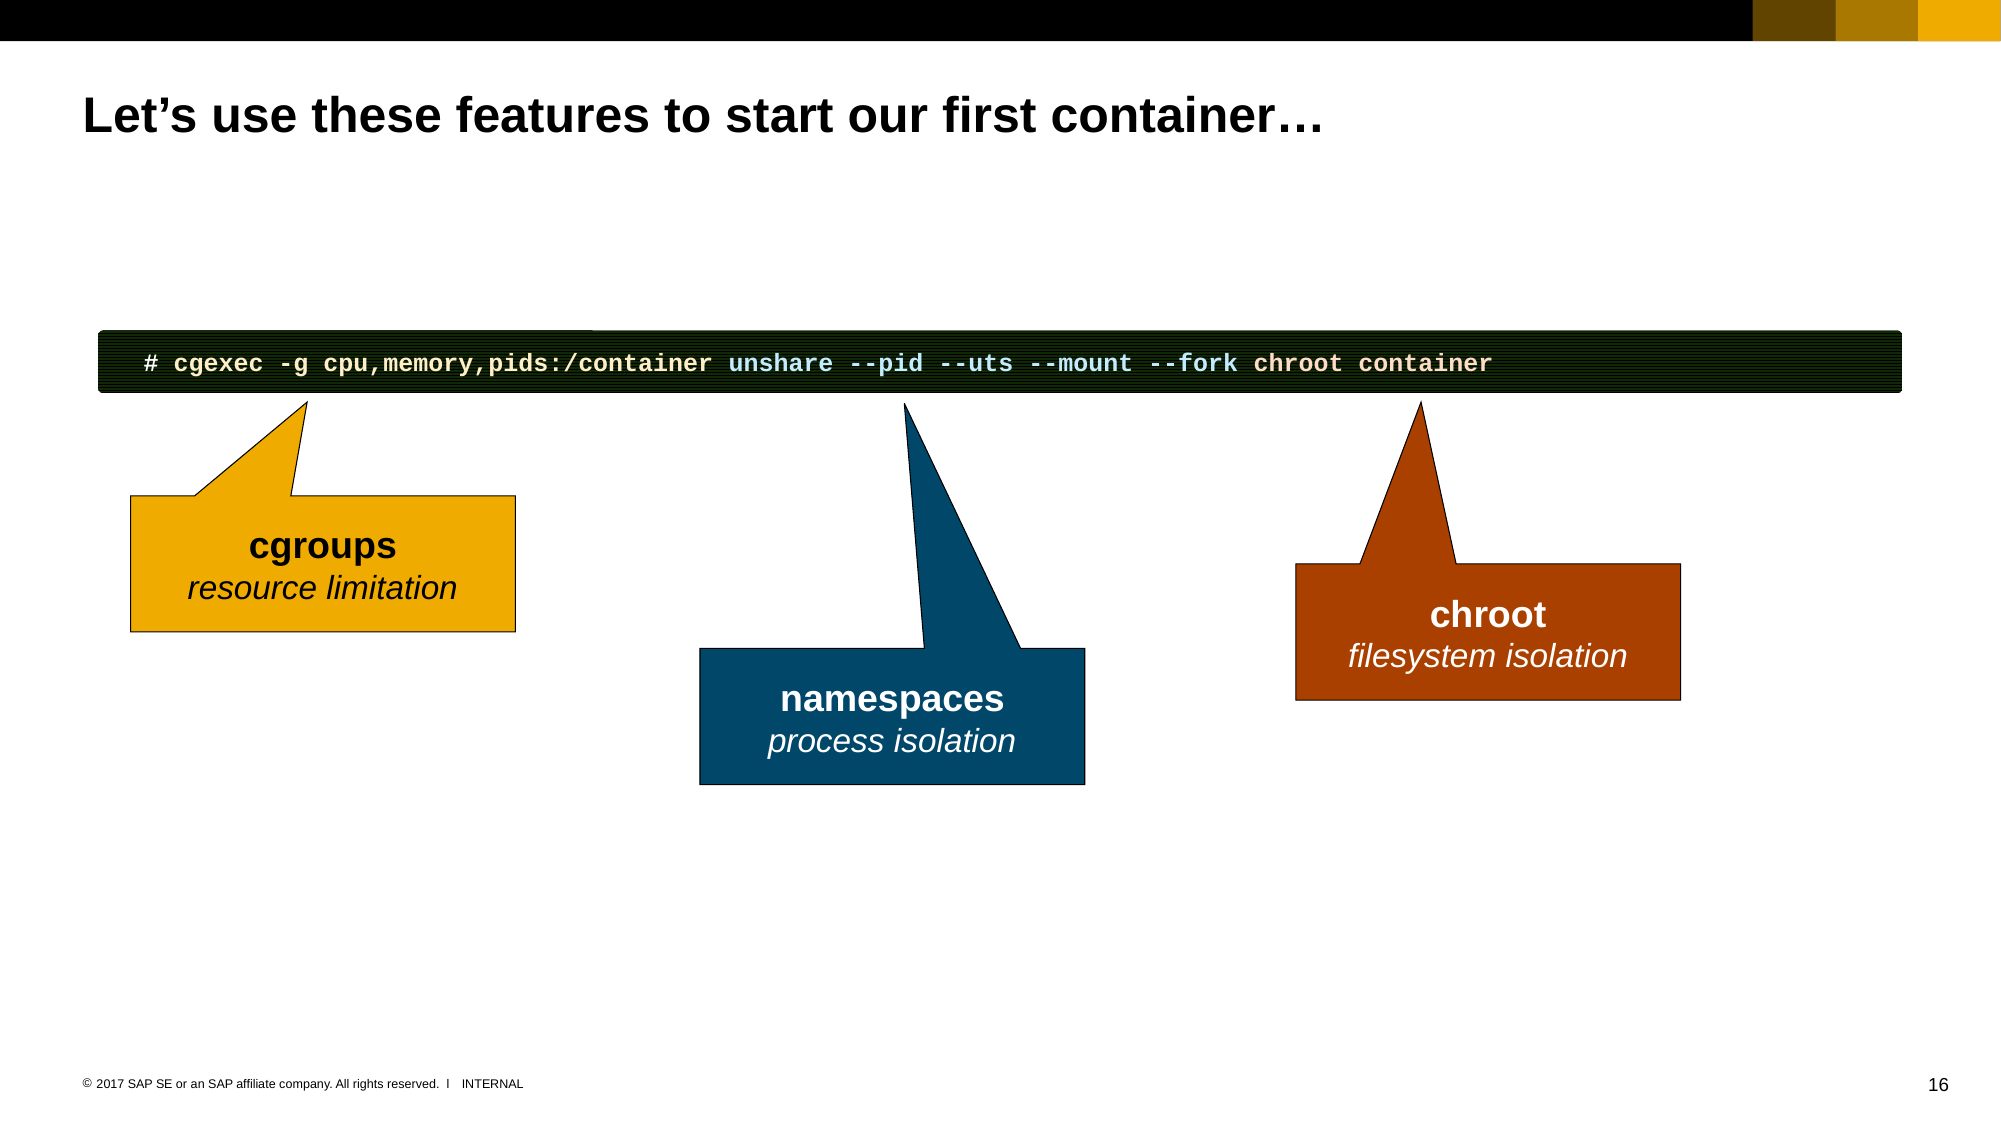

# Let’s use these features to start our first container…
# cgexec -g cpu,memory,pids:/container unshare --pid --uts --mount --fork chroot container
cgroups
resource limitation
chroot
filesystem isolation
namespaces
process isolation